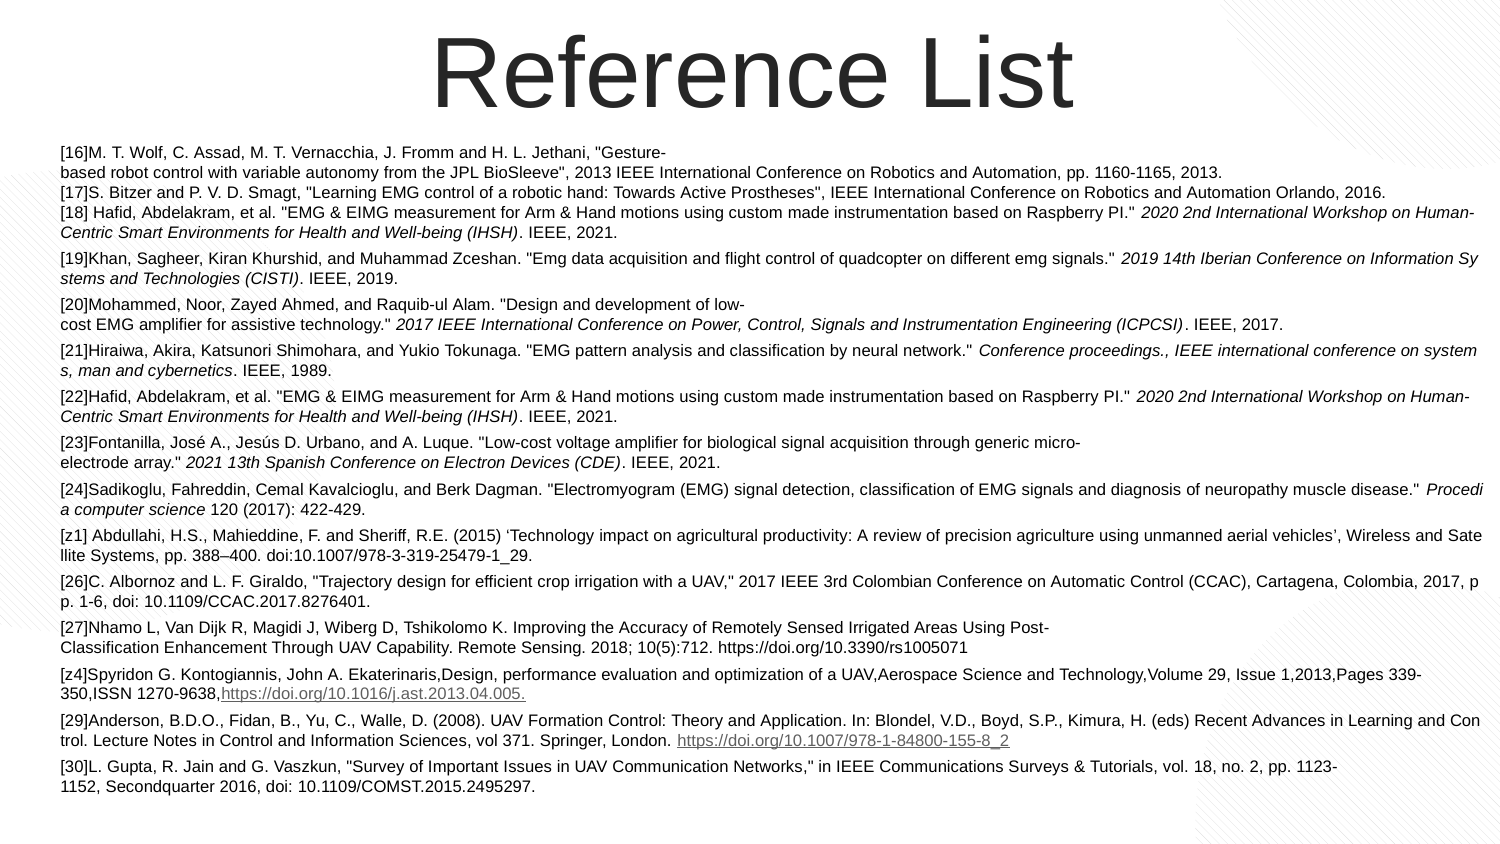

Reference List

[16]M. T. Wolf, C. Assad, M. T. Vernacchia, J. Fromm and H. L. Jethani, "Gesture-based robot control with variable autonomy from the JPL BioSleeve", 2013 IEEE International Conference on Robotics and Automation, pp. 1160-1165, 2013.
[17]S. Bitzer and P. V. D. Smagt, "Learning EMG control of a robotic hand: Towards Active Prostheses", IEEE International Conference on Robotics and Automation Orlando, 2016.
[18] Hafid, Abdelakram, et al. "EMG & EIMG measurement for Arm & Hand motions using custom made instrumentation based on Raspberry PI." 2020 2nd International Workshop on Human-Centric Smart Environments for Health and Well-being (IHSH). IEEE, 2021.
[19]Khan, Sagheer, Kiran Khurshid, and Muhammad Zceshan. "Emg data acquisition and flight control of quadcopter on different emg signals." 2019 14th Iberian Conference on Information Systems and Technologies (CISTI). IEEE, 2019.
[20]Mohammed, Noor, Zayed Ahmed, and Raquib-ul Alam. "Design and development of low-cost EMG amplifier for assistive technology." 2017 IEEE International Conference on Power, Control, Signals and Instrumentation Engineering (ICPCSI). IEEE, 2017.
[21]Hiraiwa, Akira, Katsunori Shimohara, and Yukio Tokunaga. "EMG pattern analysis and classification by neural network." Conference proceedings., IEEE international conference on systems, man and cybernetics. IEEE, 1989.
[22]Hafid, Abdelakram, et al. "EMG & EIMG measurement for Arm & Hand motions using custom made instrumentation based on Raspberry PI." 2020 2nd International Workshop on Human-Centric Smart Environments for Health and Well-being (IHSH). IEEE, 2021.
[23]Fontanilla, José A., Jesús D. Urbano, and A. Luque. "Low-cost voltage amplifier for biological signal acquisition through generic micro-electrode array." 2021 13th Spanish Conference on Electron Devices (CDE). IEEE, 2021.
[24]Sadikoglu, Fahreddin, Cemal Kavalcioglu, and Berk Dagman. "Electromyogram (EMG) signal detection, classification of EMG signals and diagnosis of neuropathy muscle disease." Procedia computer science 120 (2017): 422-429.
[z1] Abdullahi, H.S., Mahieddine, F. and Sheriff, R.E. (2015) ‘Technology impact on agricultural productivity: A review of precision agriculture using unmanned aerial vehicles’, Wireless and Satellite Systems, pp. 388–400. doi:10.1007/978-3-319-25479-1_29.
[26]C. Albornoz and L. F. Giraldo, "Trajectory design for efficient crop irrigation with a UAV," 2017 IEEE 3rd Colombian Conference on Automatic Control (CCAC), Cartagena, Colombia, 2017, pp. 1-6, doi: 10.1109/CCAC.2017.8276401.
[27]Nhamo L, Van Dijk R, Magidi J, Wiberg D, Tshikolomo K. Improving the Accuracy of Remotely Sensed Irrigated Areas Using Post-Classification Enhancement Through UAV Capability. Remote Sensing. 2018; 10(5):712. https://doi.org/10.3390/rs1005071
[z4]Spyridon G. Kontogiannis, John A. Ekaterinaris,Design, performance evaluation and optimization of a UAV,Aerospace Science and Technology,Volume 29, Issue 1,2013,Pages 339-350,ISSN 1270-9638,https://doi.org/10.1016/j.ast.2013.04.005.
[29]Anderson, B.D.O., Fidan, B., Yu, C., Walle, D. (2008). UAV Formation Control: Theory and Application. In: Blondel, V.D., Boyd, S.P., Kimura, H. (eds) Recent Advances in Learning and Control. Lecture Notes in Control and Information Sciences, vol 371. Springer, London. https://doi.org/10.1007/978-1-84800-155-8_2
[30]L. Gupta, R. Jain and G. Vaszkun, "Survey of Important Issues in UAV Communication Networks," in IEEE Communications Surveys & Tutorials, vol. 18, no. 2, pp. 1123-1152, Secondquarter 2016, doi: 10.1109/COMST.2015.2495297.